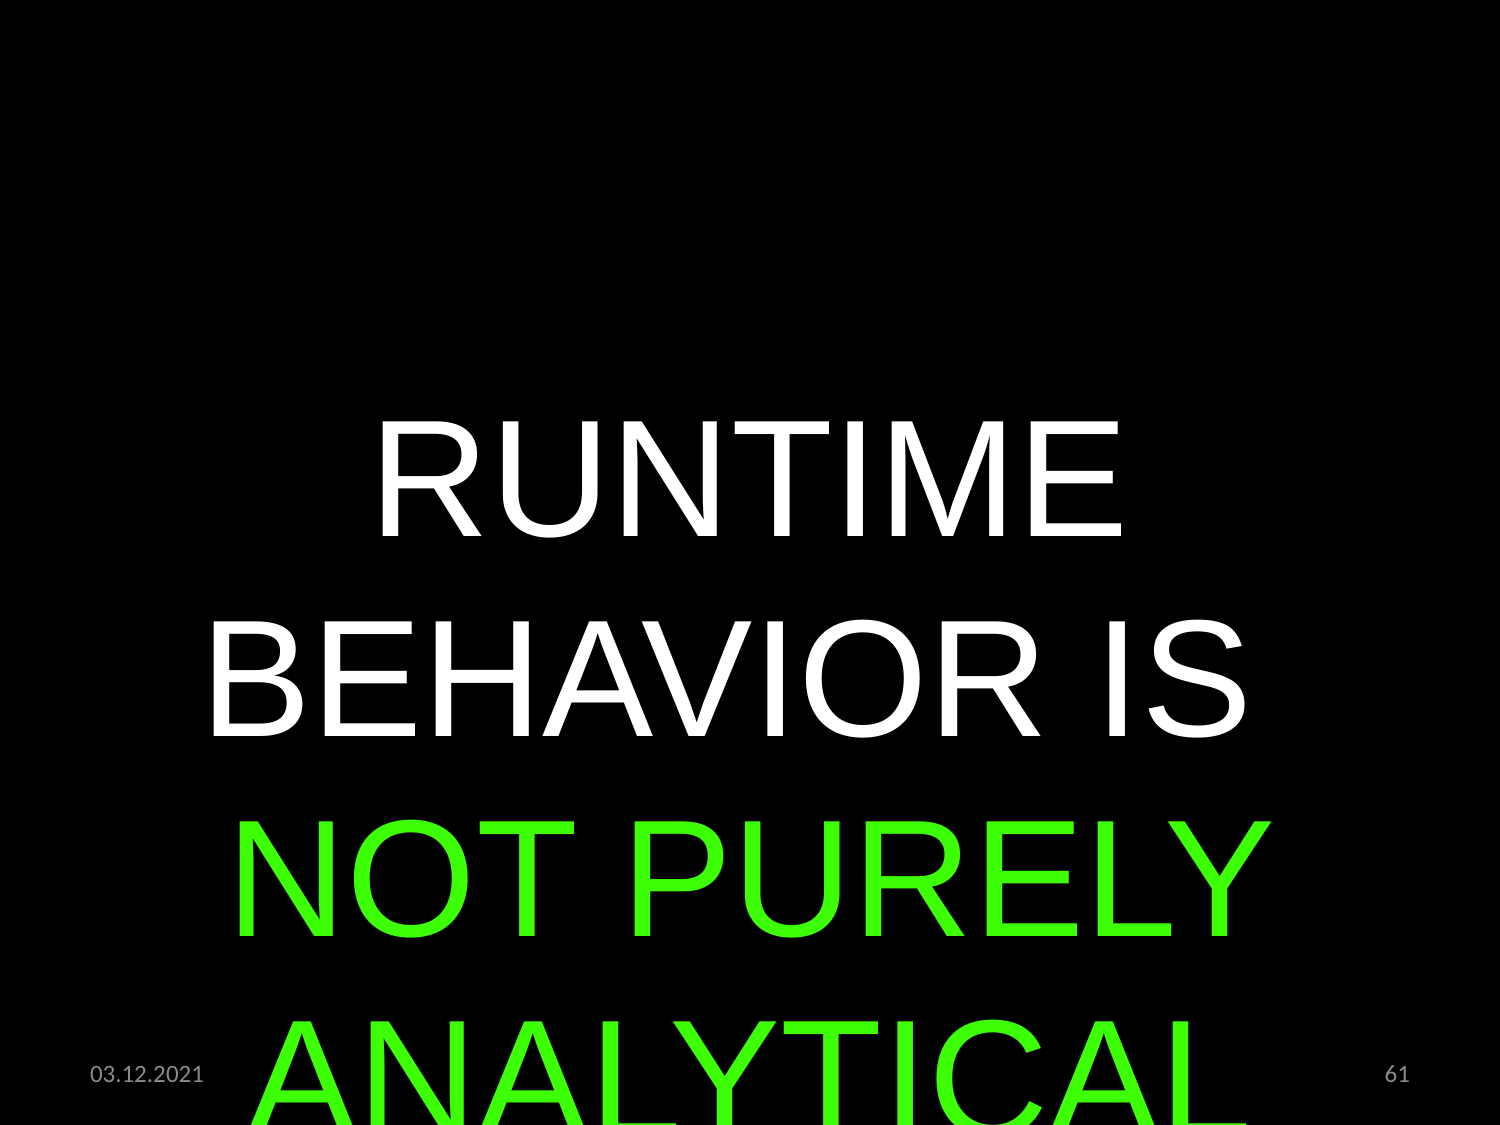

RUNTIME BEHAVIOR IS
NOT PURELY ANALYTICAL
03.12.2021
61